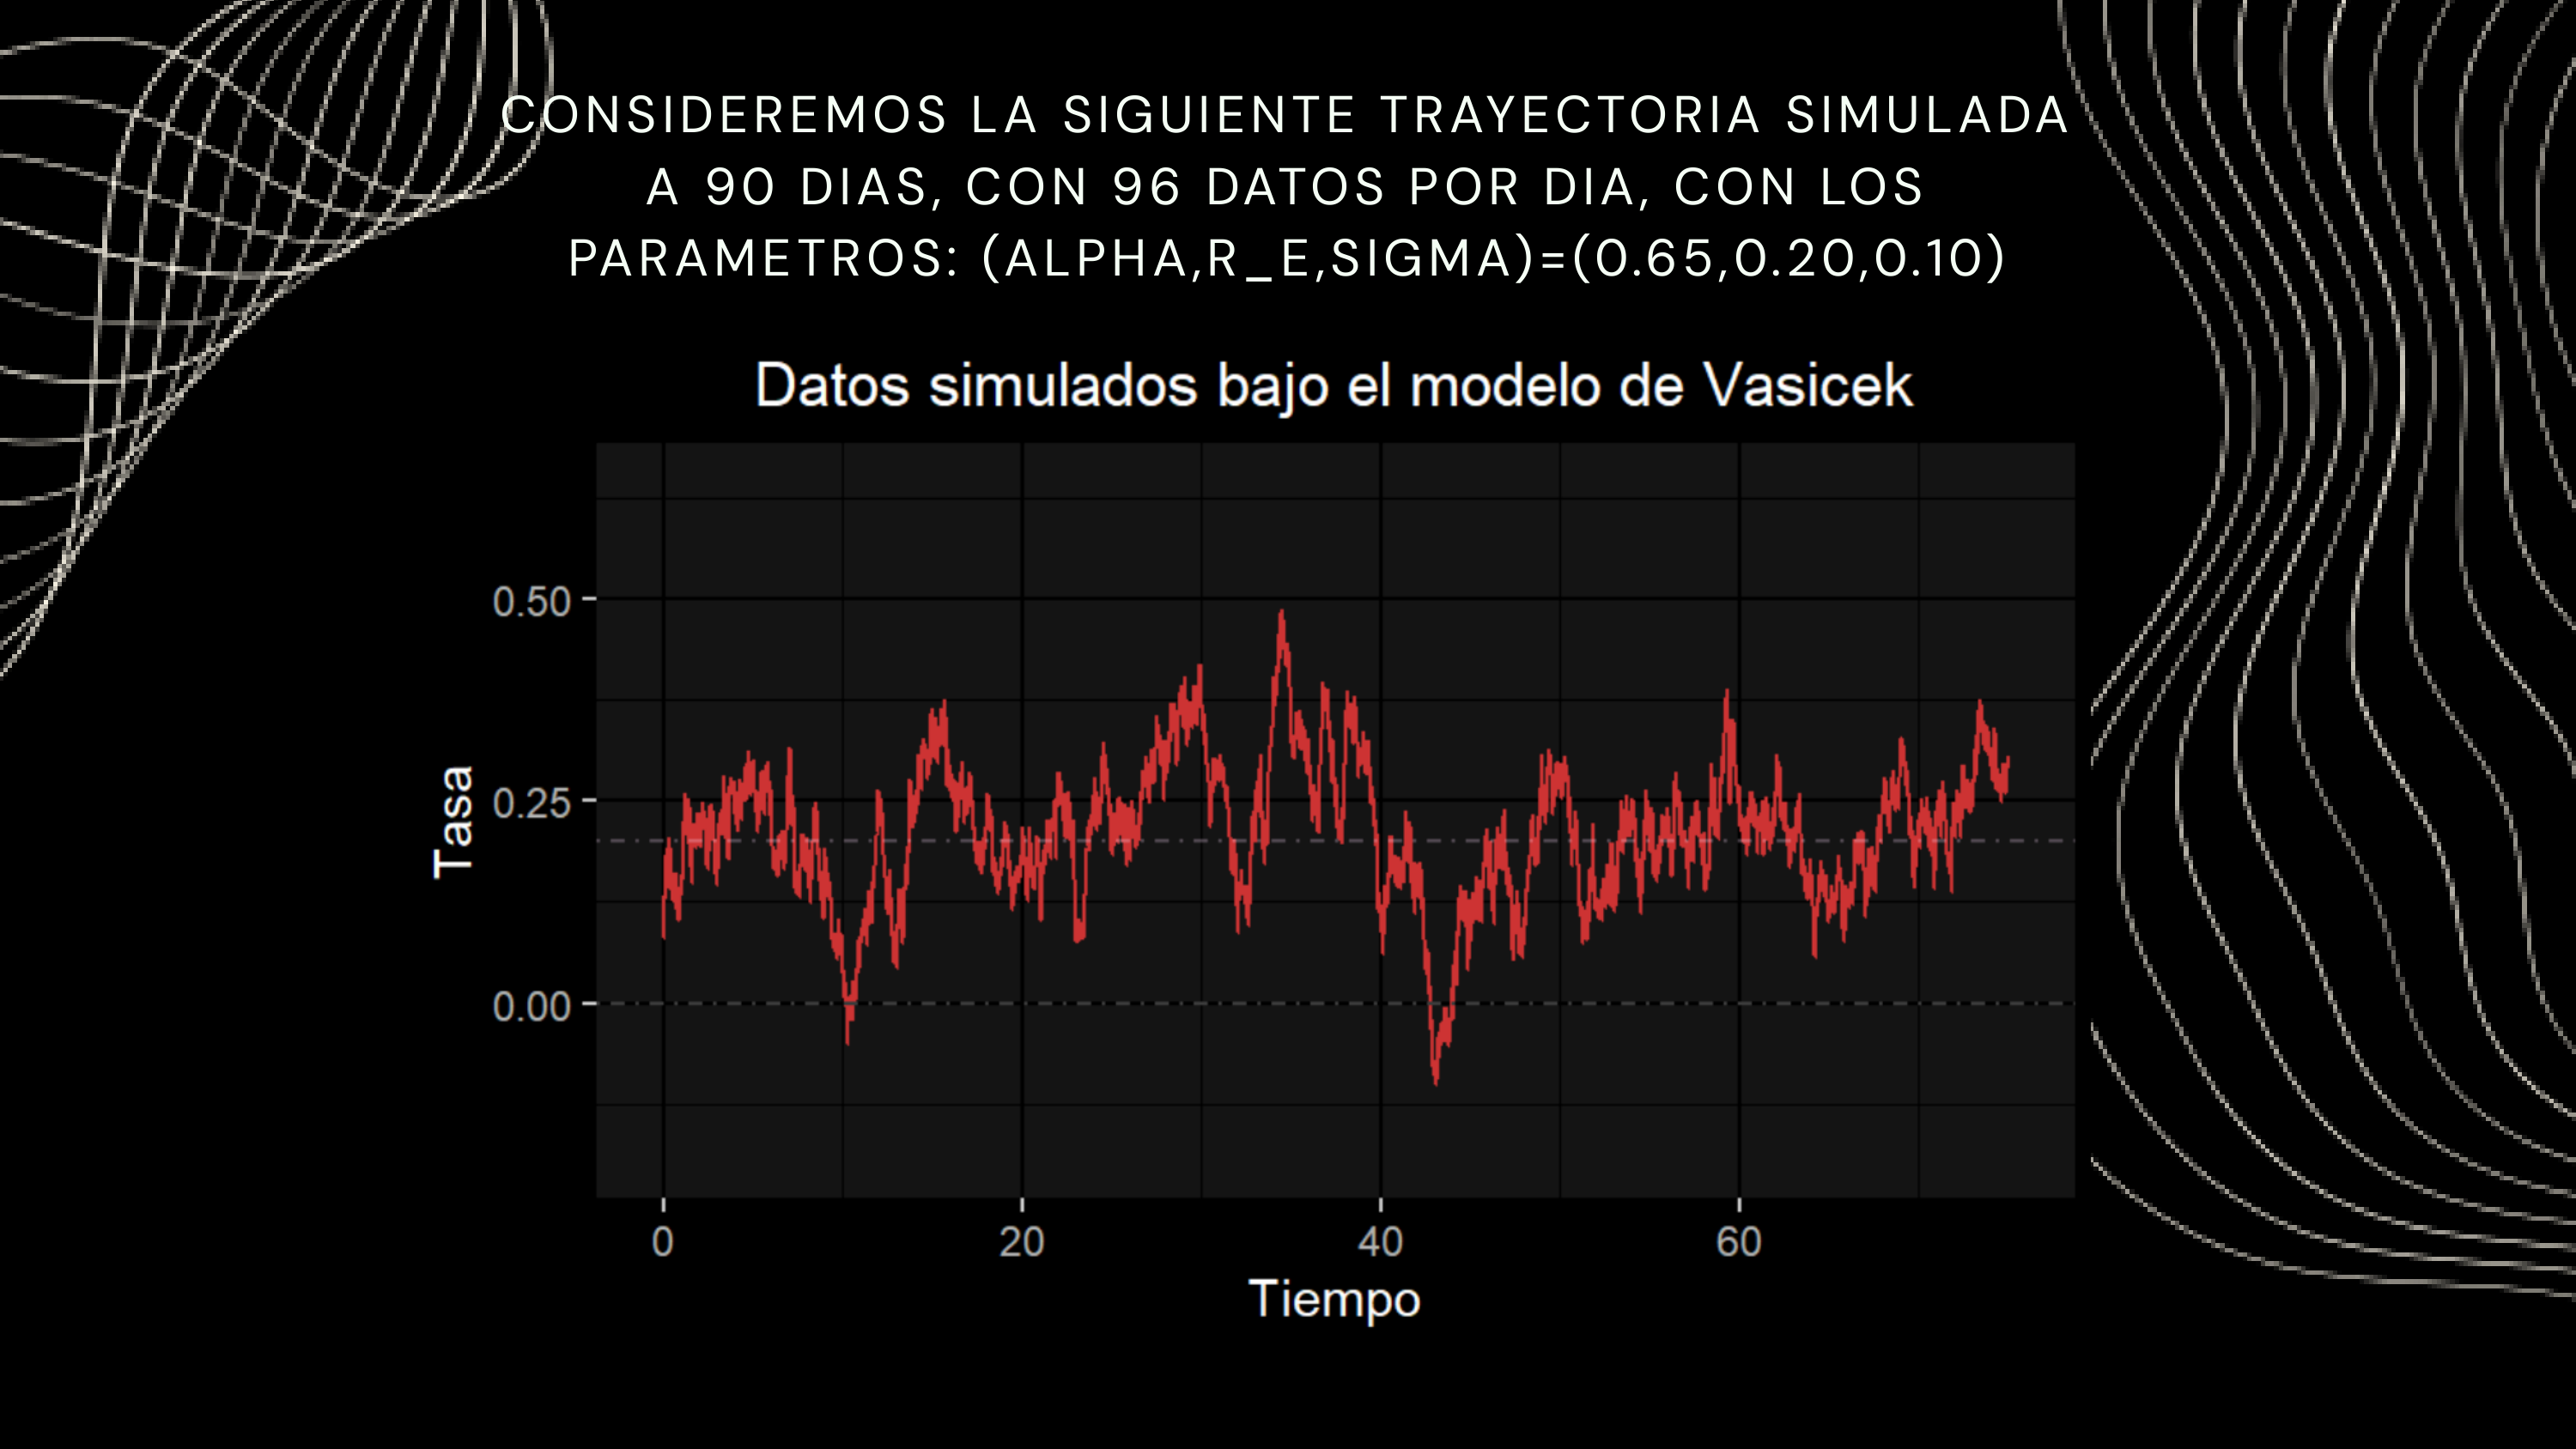

CONSIDEREMOS LA SIGUIENTE TRAYECTORIA SIMULADA A 90 DIAS, CON 96 DATOS POR DIA, CON LOS PARAMETROS: (ALPHA,R_E,SIGMA)=(0.65,0.20,0.10)